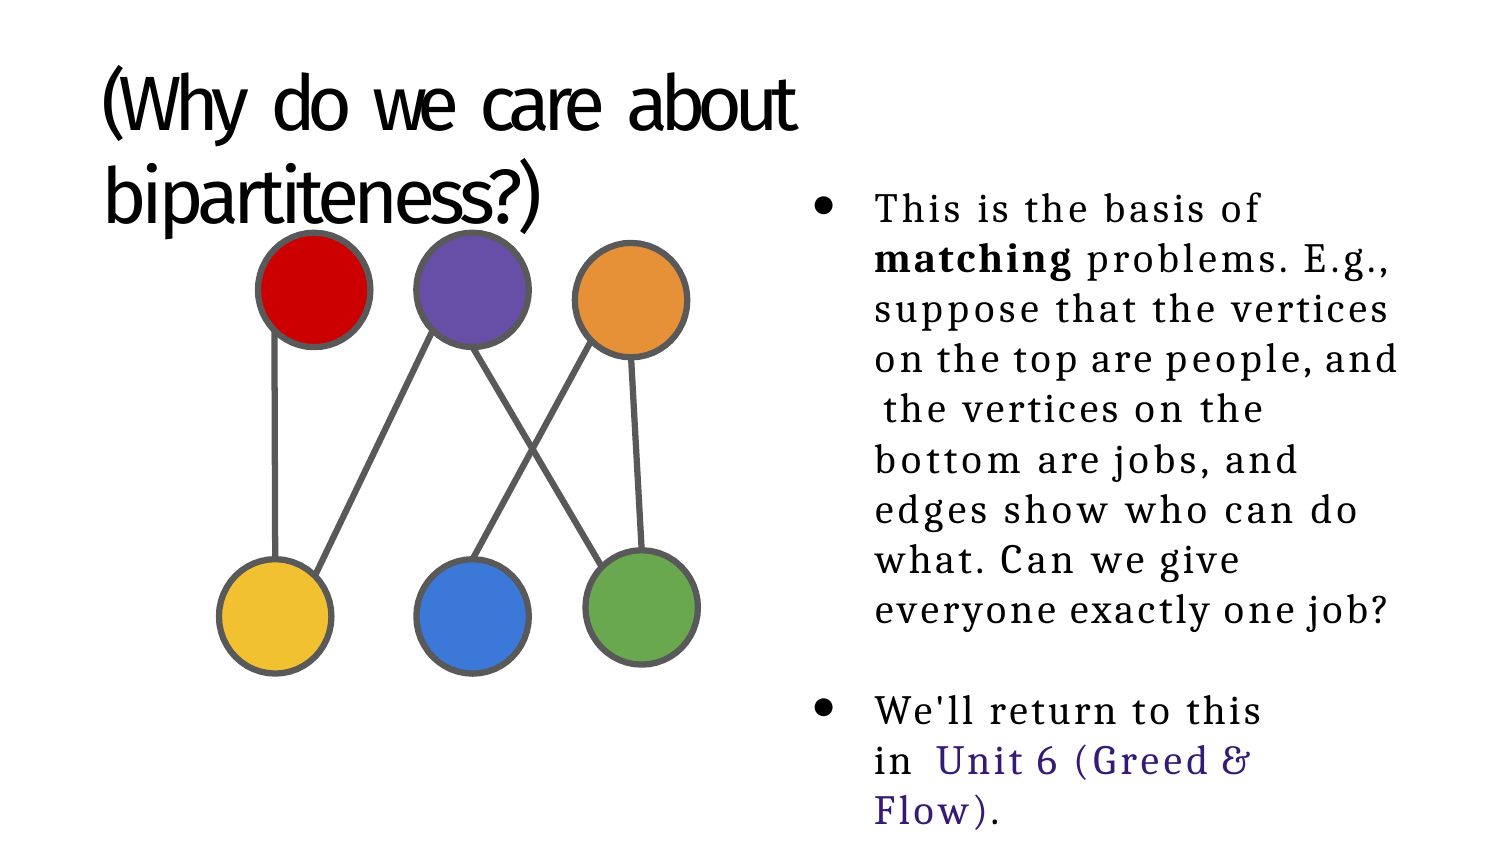

# (Why do we care about bipartiteness?)
This is the basis of  matching problems. E.g.,  suppose that the vertices  on the top are people, and  the vertices on the  bottom are jobs, and  edges show who can do  what. Can we give  everyone exactly one job?

We'll return to this in  Unit 6 (Greed & Flow).